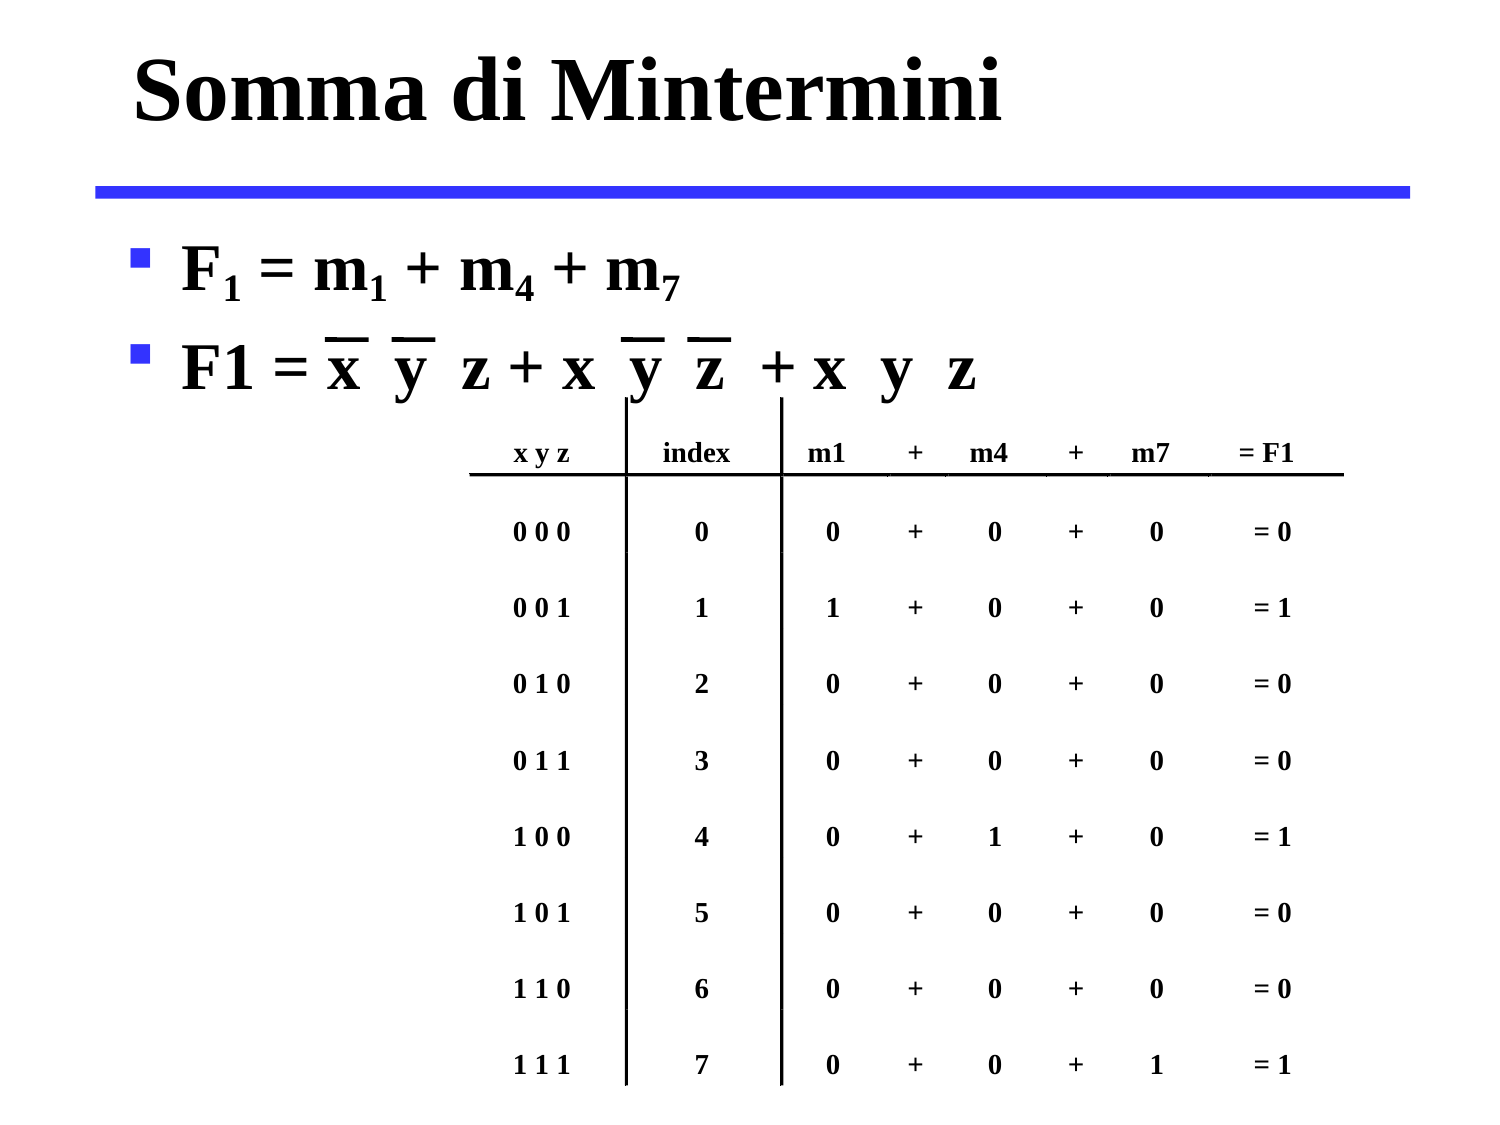

# Somma di Mintermini
F1 = m1 + m4 + m7
F1 = x  y  z + x  y  z  + x  y  z

x y z

index

m1

+

m4

+

m7

= F1

0 0 0

0

0

+

0

+

0

= 0

0 0 1

1

1

+

0

+

0

= 1

0 1 0

2

0

+

0

+

0

= 0

0 1 1

3

0

+

0

+

0

= 0

1 0 0

4

0

+

1

+

0

= 1

1 0 1

5

0

+

0

+

0

= 0

1 1 0

6

0

+

0

+

0

= 0

1 1 1

7

0

+

0

+

1

= 1